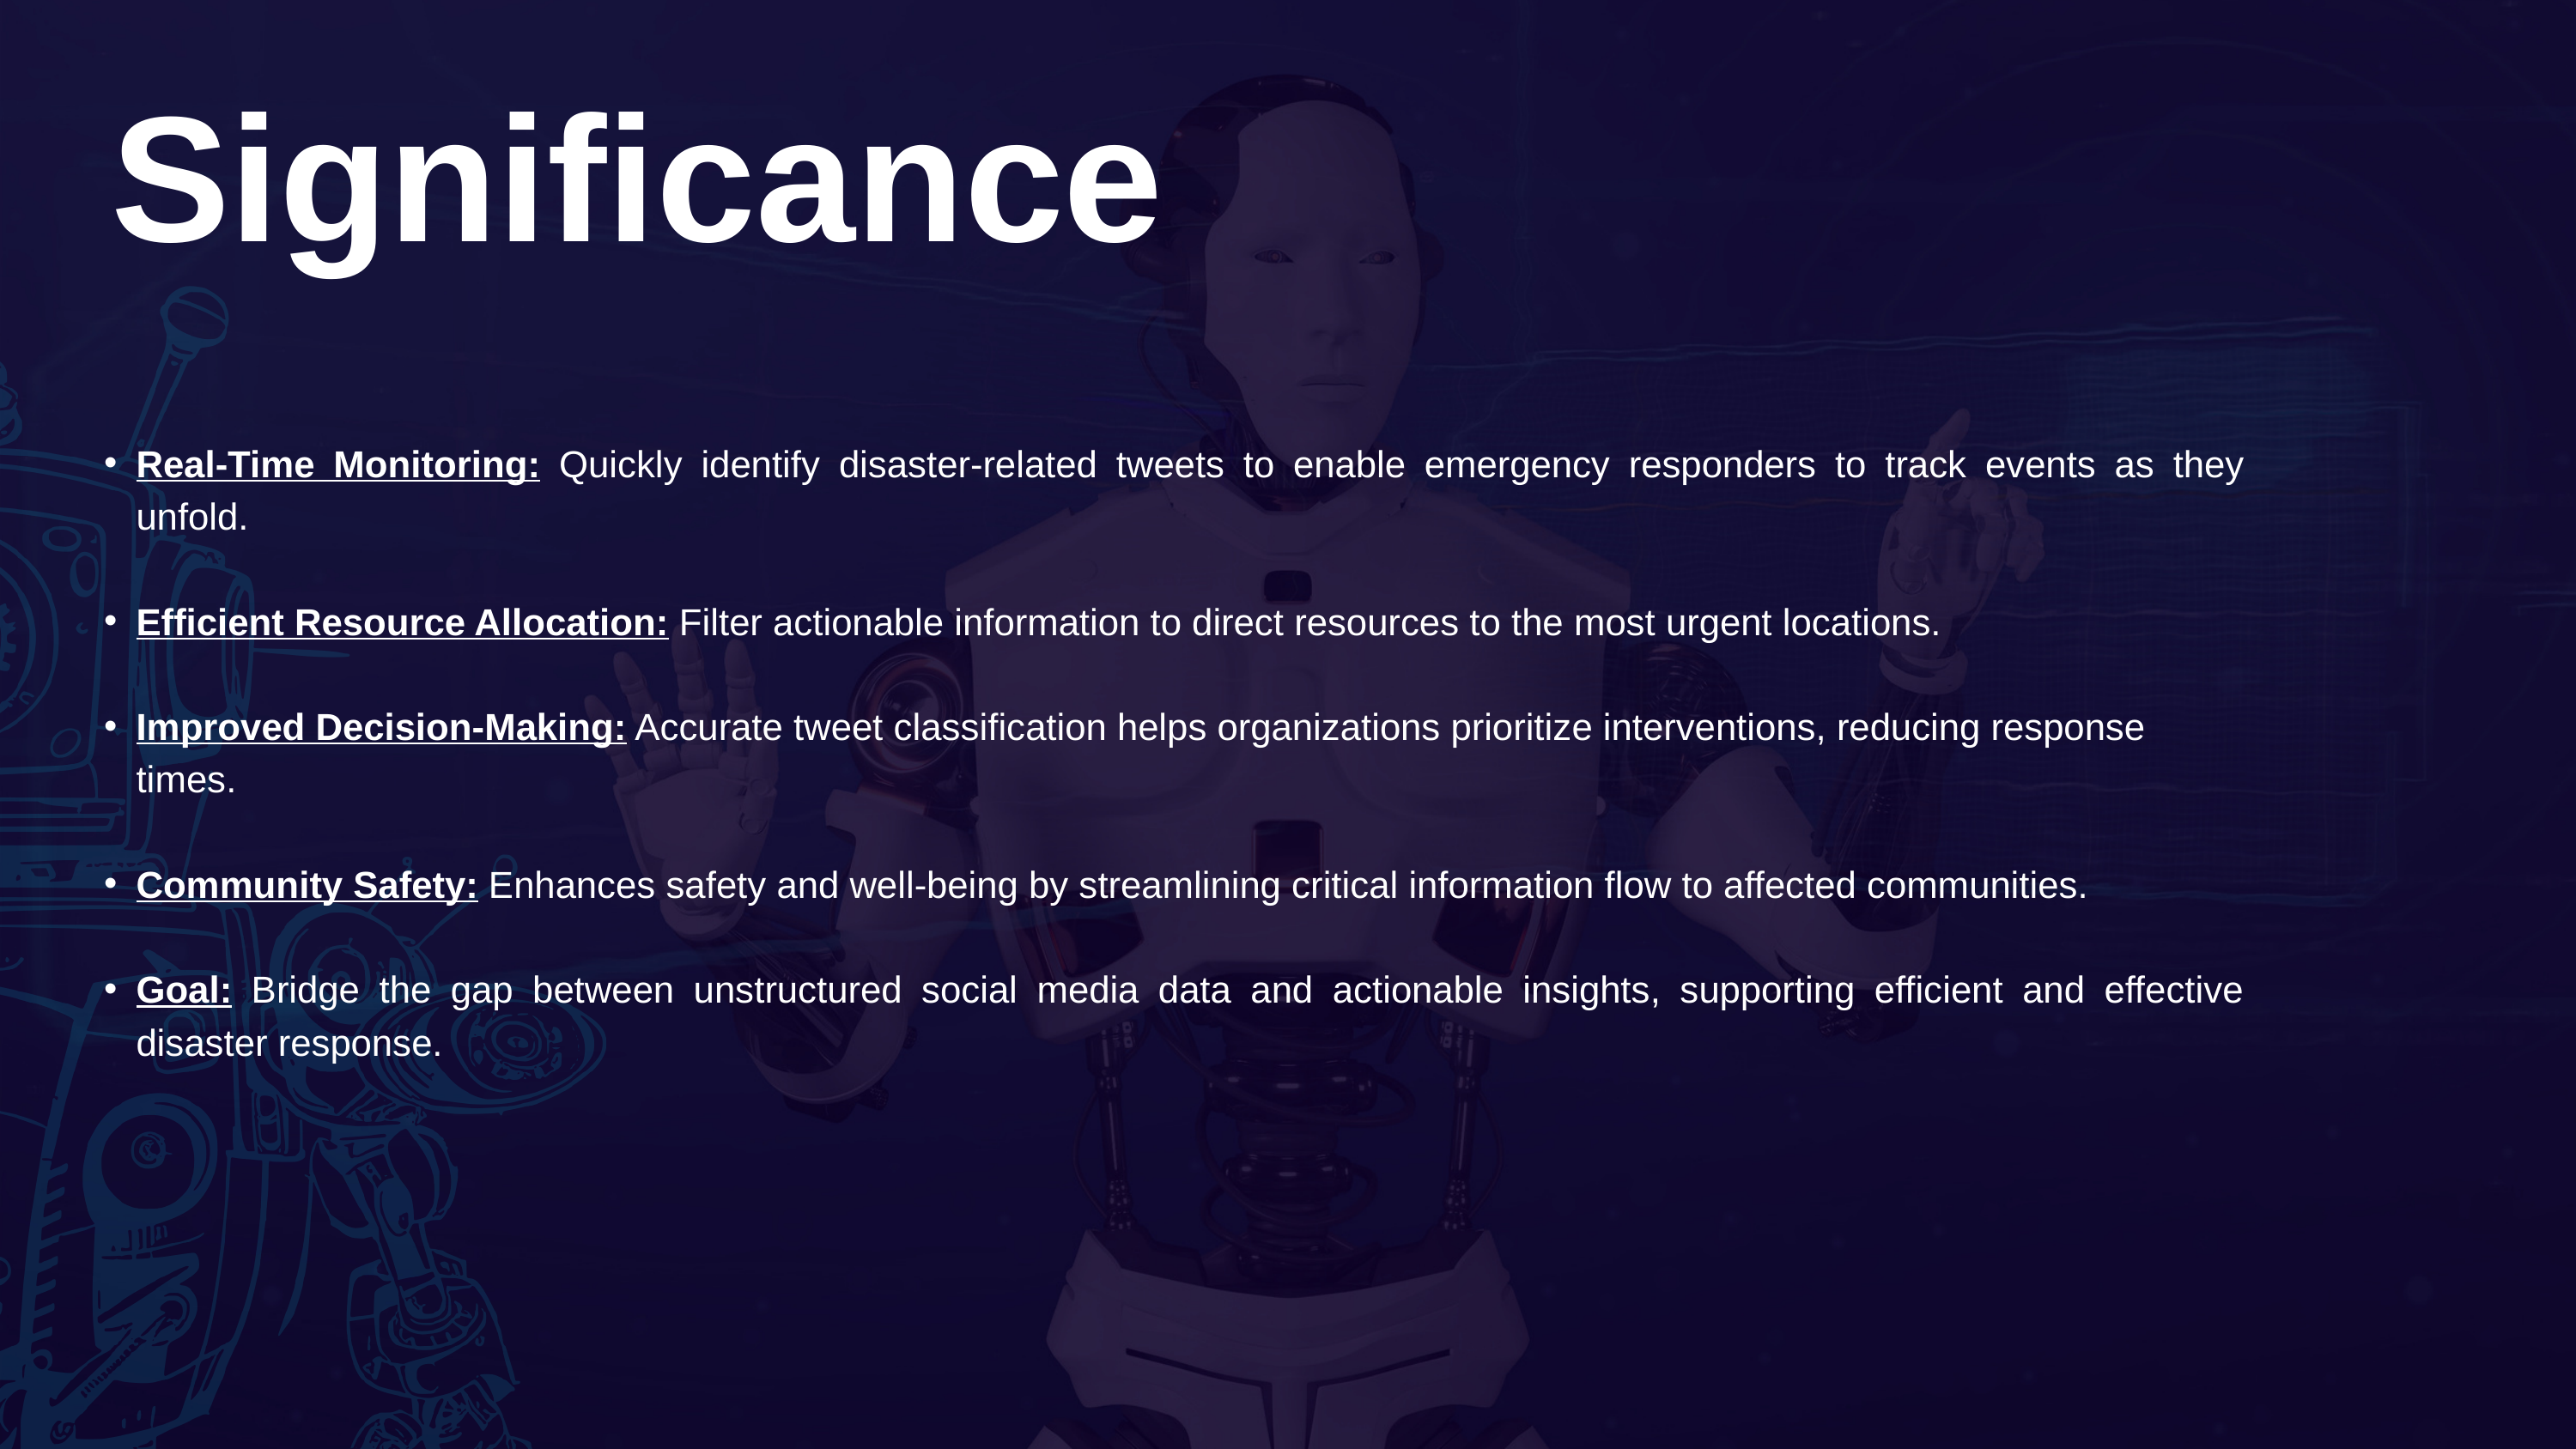

Significance

Real-Time Monitoring: Quickly identify disaster-related tweets to enable emergency responders to track events as they unfold.

Efficient Resource Allocation: Filter actionable information to direct resources to the most urgent locations.

Improved Decision-Making: Accurate tweet classification helps organizations prioritize interventions, reducing response times.

Community Safety: Enhances safety and well-being by streamlining critical information flow to affected communities.

Goal: Bridge the gap between unstructured social media data and actionable insights, supporting efficient and effective disaster response.